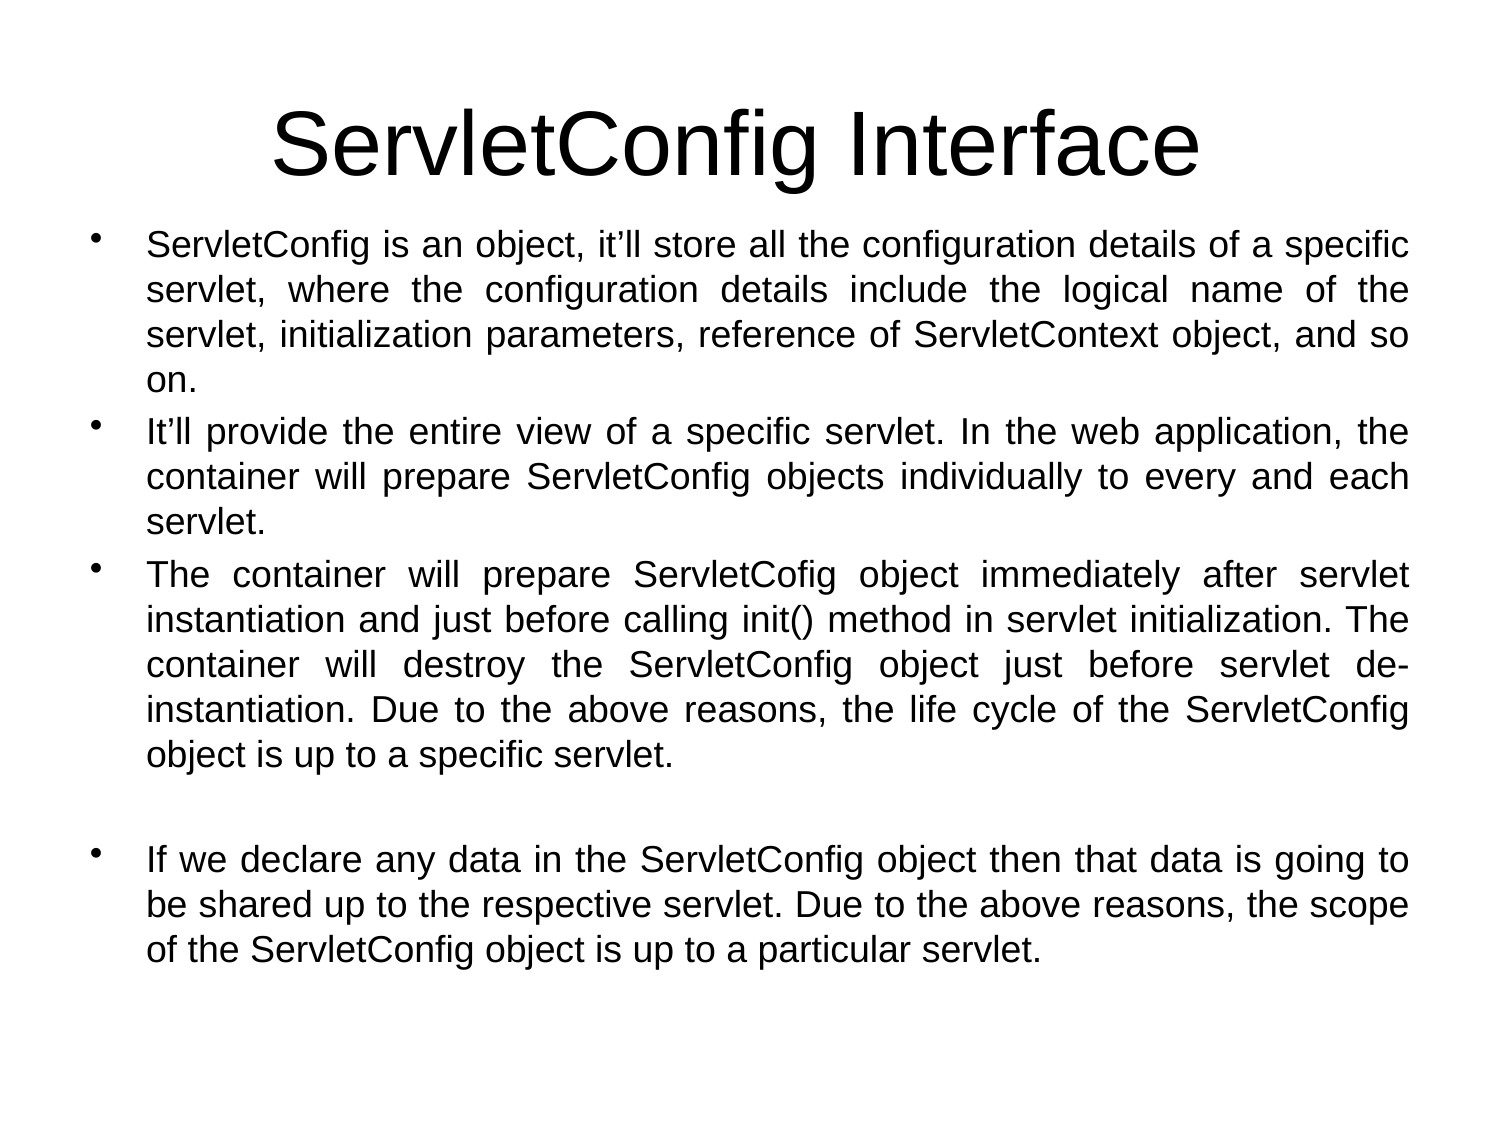

# ServletConfig Interface
ServletConfig is an object, it’ll store all the configuration details of a specific servlet, where the configuration details include the logical name of the servlet, initialization parameters, reference of ServletContext object, and so on.
It’ll provide the entire view of a specific servlet. In the web application, the container will prepare ServletConfig objects individually to every and each servlet.
The container will prepare ServletCofig object immediately after servlet instantiation and just before calling init() method in servlet initialization. The container will destroy the ServletConfig object just before servlet de-instantiation. Due to the above reasons, the life cycle of the ServletConfig object is up to a specific servlet.

If we declare any data in the ServletConfig object then that data is going to be shared up to the respective servlet. Due to the above reasons, the scope of the ServletConfig object is up to a particular servlet.